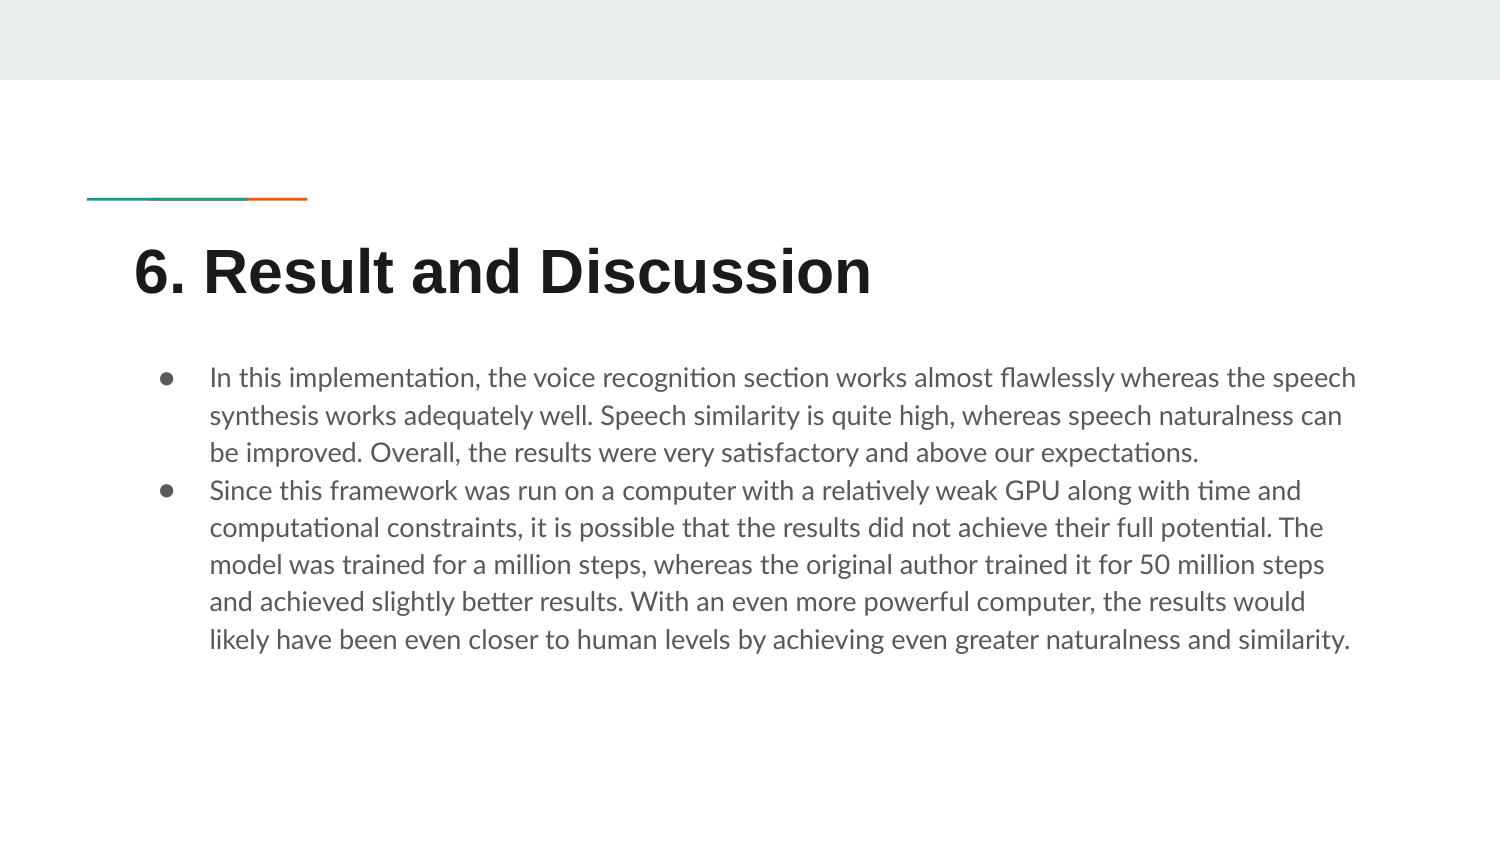

# 6. Result and Discussion
In this implementation, the voice recognition section works almost flawlessly whereas the speech synthesis works adequately well. Speech similarity is quite high, whereas speech naturalness can be improved. Overall, the results were very satisfactory and above our expectations.
Since this framework was run on a computer with a relatively weak GPU along with time and computational constraints, it is possible that the results did not achieve their full potential. The model was trained for a million steps, whereas the original author trained it for 50 million steps and achieved slightly better results. With an even more powerful computer, the results would likely have been even closer to human levels by achieving even greater naturalness and similarity.